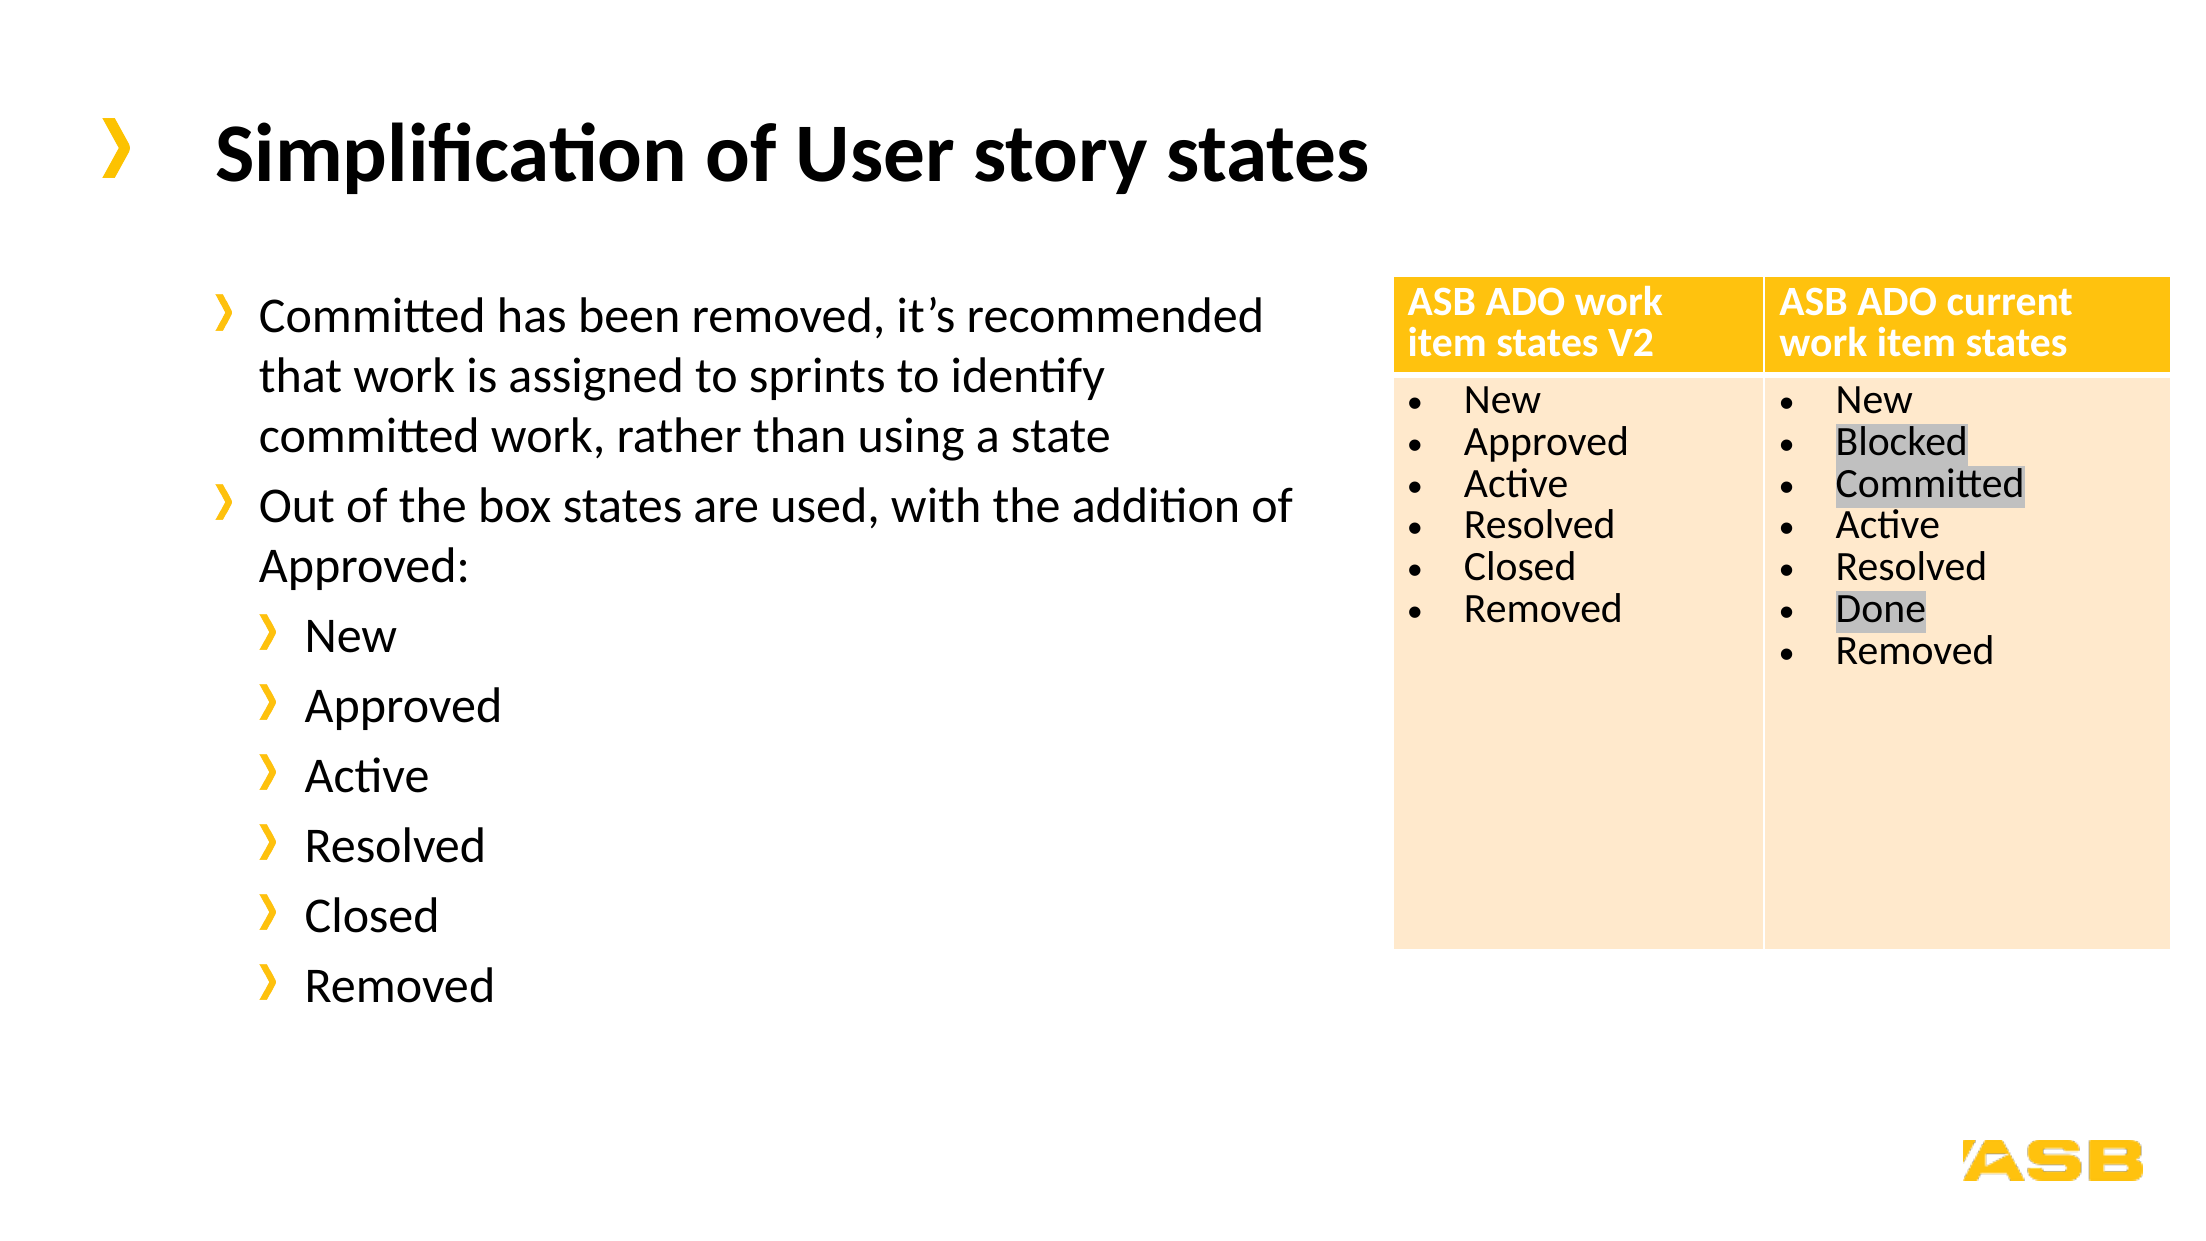

# Simplification of User story states

Committed has been removed, it’s recommended that work is assigned to sprints to identify committed work, rather than using a state
Out of the box states are used, with the addition of Approved:
New
Approved
Active
Resolved
Closed
Removed

| ASB ADO work item states V2 | ASB ADO current work item states |
| --- | --- |
| New Approved Active Resolved Closed Removed | New Blocked Committed Active Resolved Done Removed |